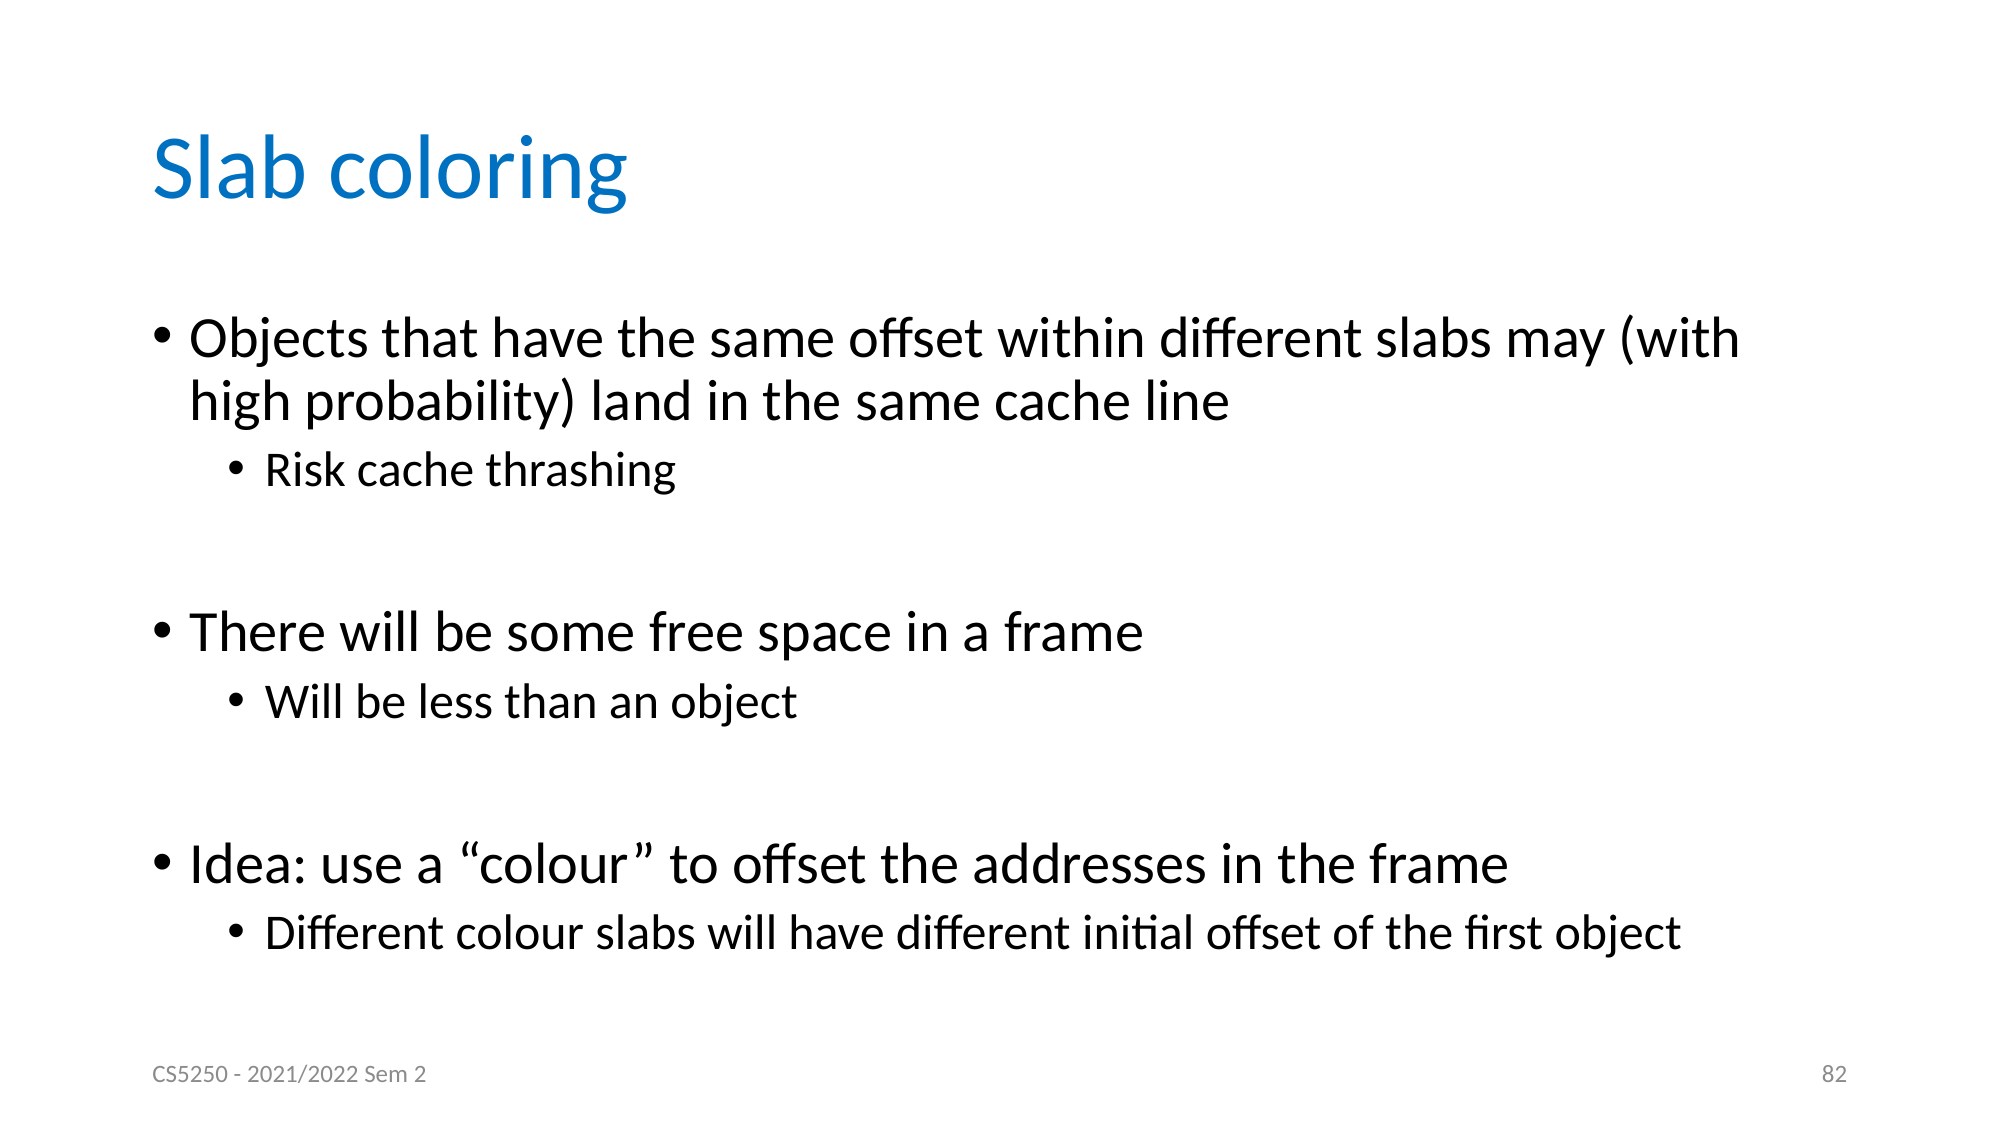

# Slab coloring
Objects that have the same offset within different slabs may (with high probability) land in the same cache line
Risk cache thrashing

There will be some free space in a frame
Will be less than an object

Idea: use a “colour” to offset the addresses in the frame
Different colour slabs will have different initial offset of the first object

CS5250 - 2021/2022 Sem 2
82